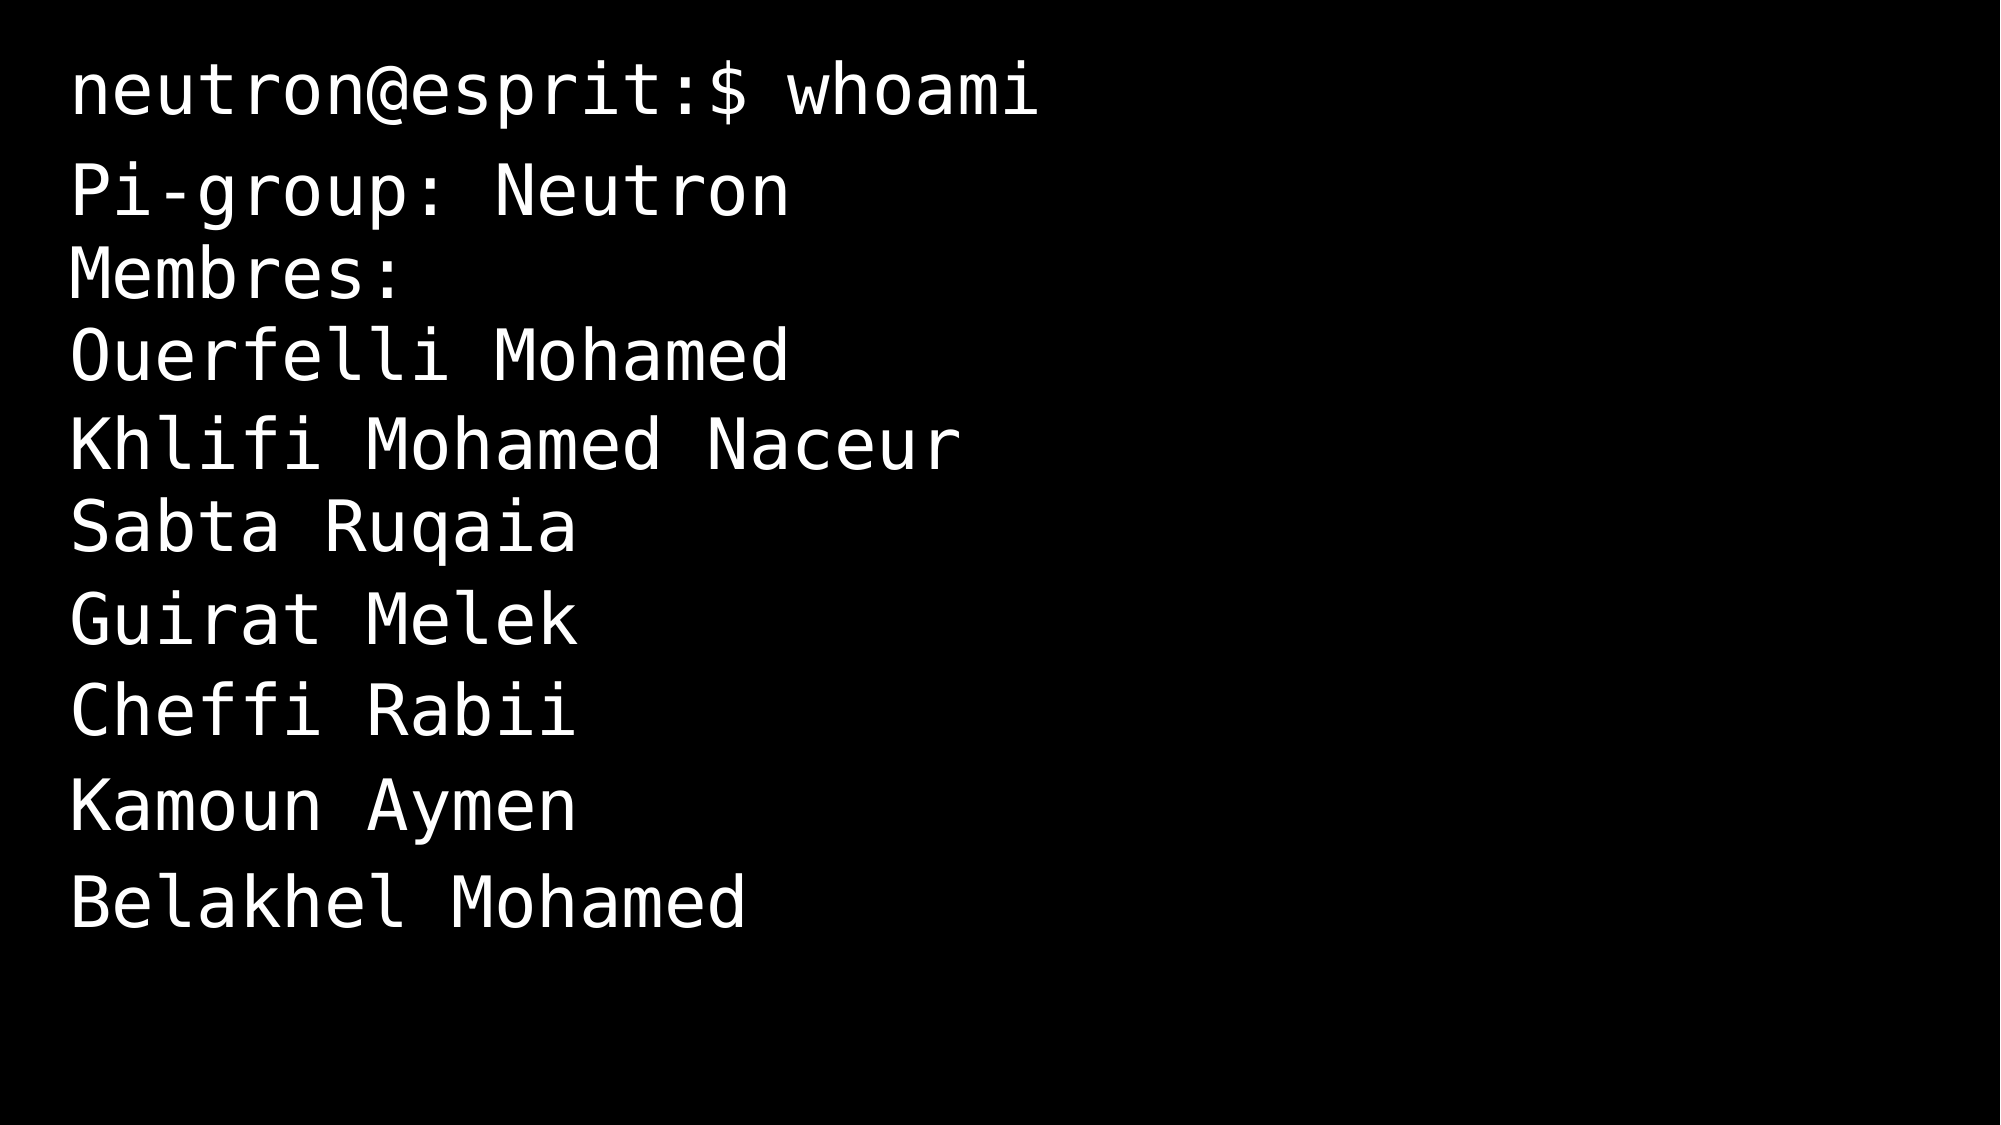

neutron@esprit:$
whoami
Pi-group: Neutron
Membres:
Ouerfelli Mohamed
Khlifi Mohamed Naceur
Sabta Ruqaia
Guirat Melek
Cheffi Rabii
Kamoun Aymen
Belakhel Mohamed